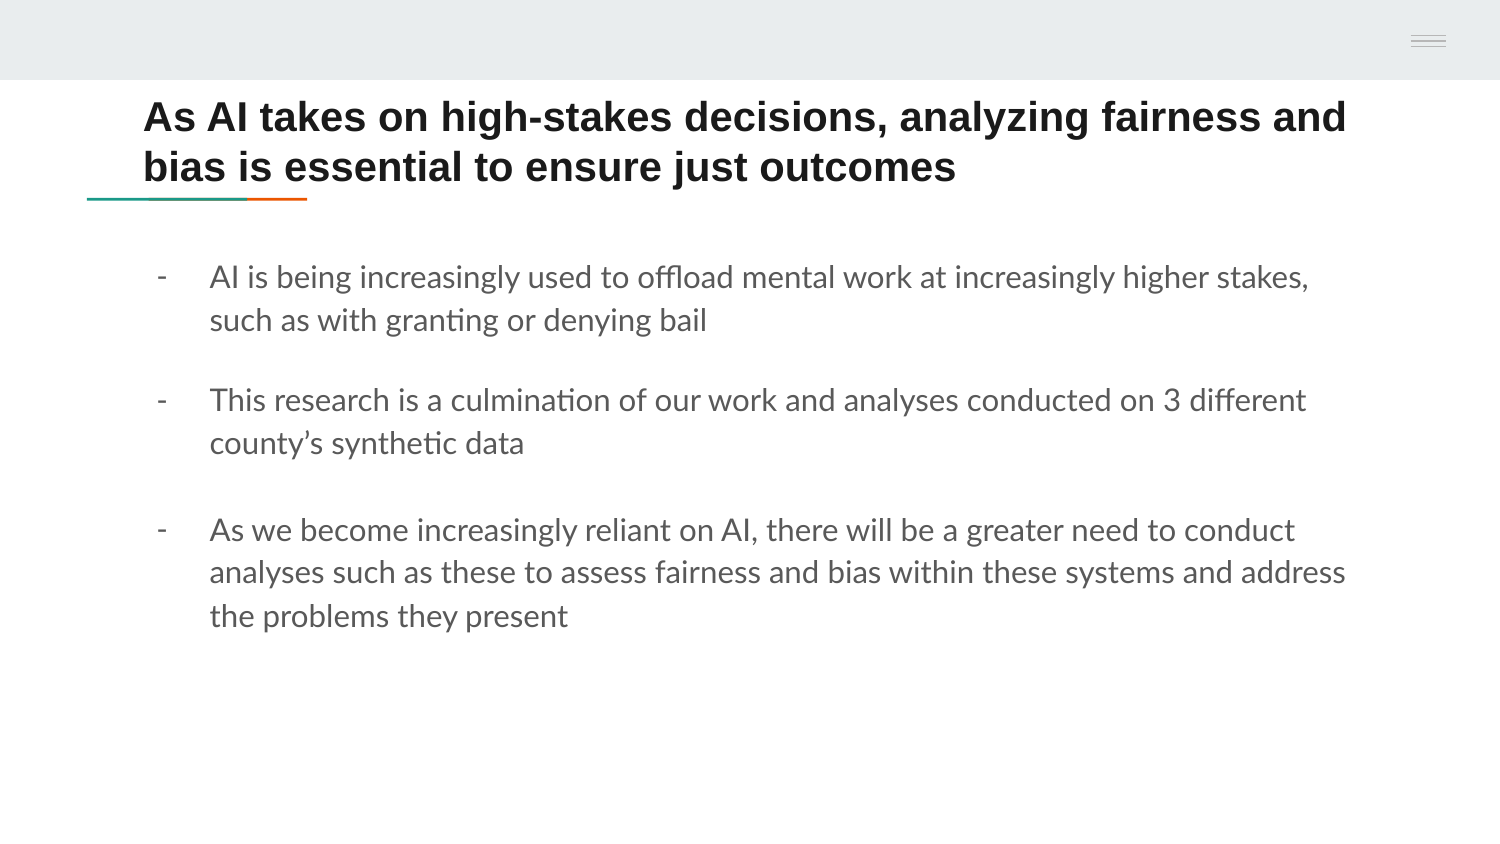

# As AI takes on high-stakes decisions, analyzing fairness and bias is essential to ensure just outcomes
AI is being increasingly used to offload mental work at increasingly higher stakes, such as with granting or denying bail
This research is a culmination of our work and analyses conducted on 3 different county’s synthetic data
As we become increasingly reliant on AI, there will be a greater need to conduct analyses such as these to assess fairness and bias within these systems and address the problems they present